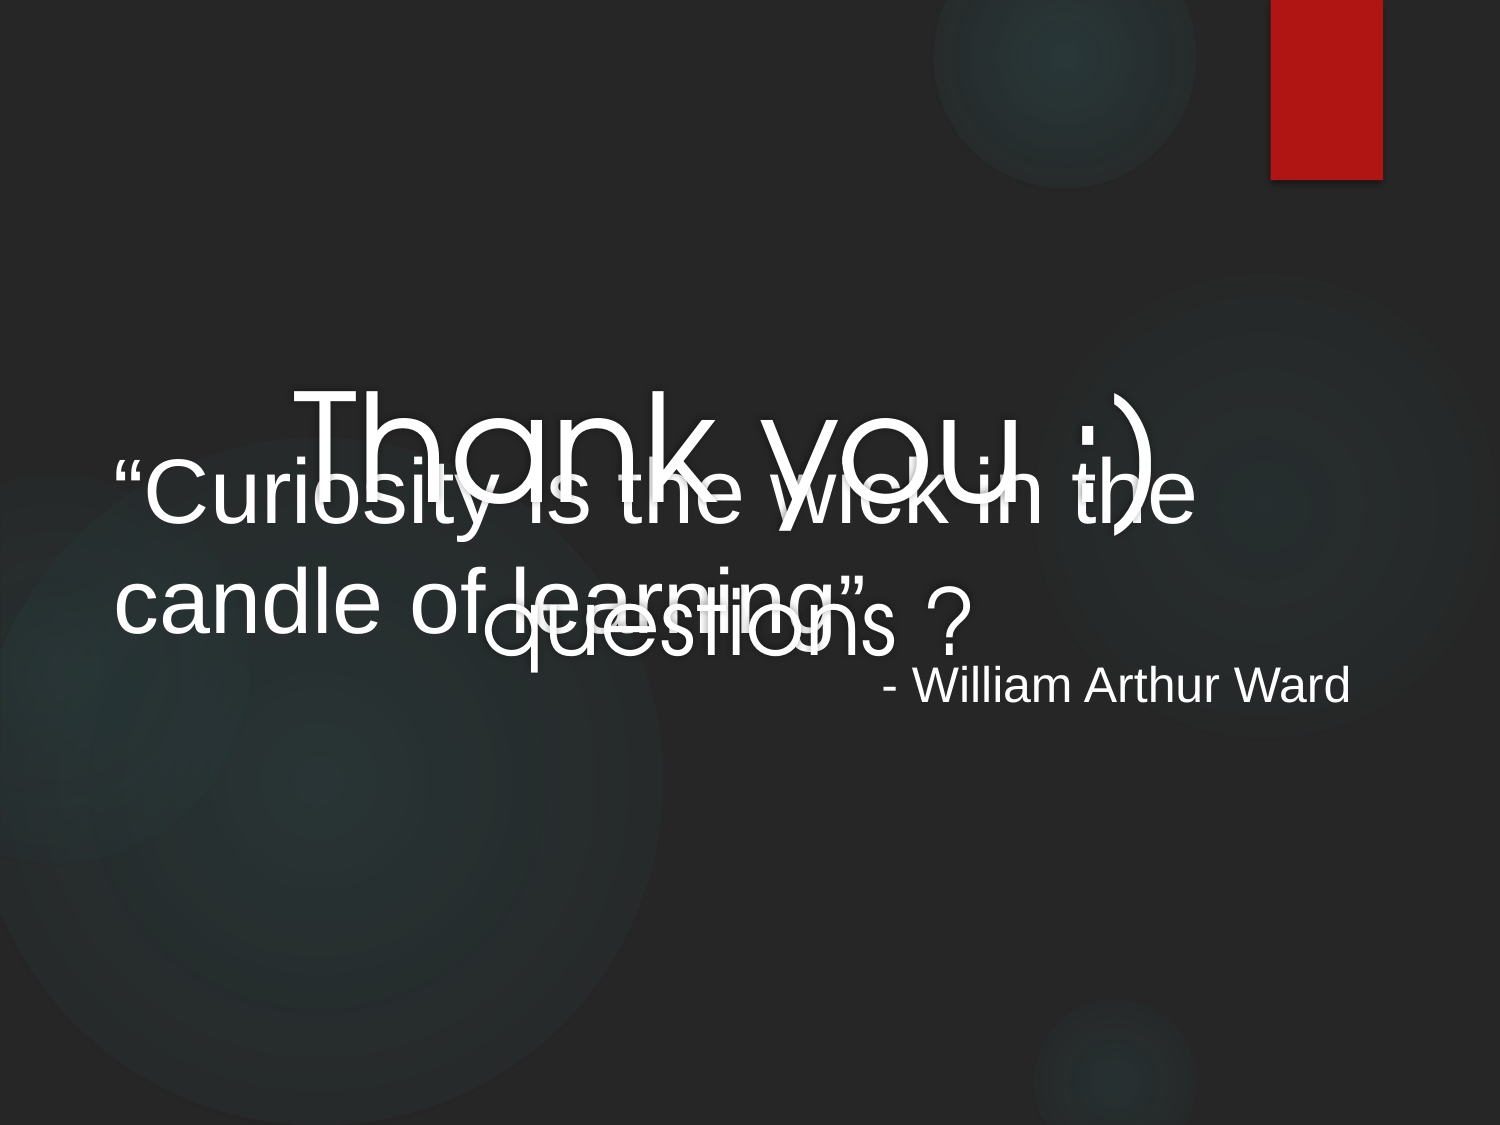

“Curiosity is the wick in the candle of learning”
 - William Arthur Ward
Thank you :)
questions ?